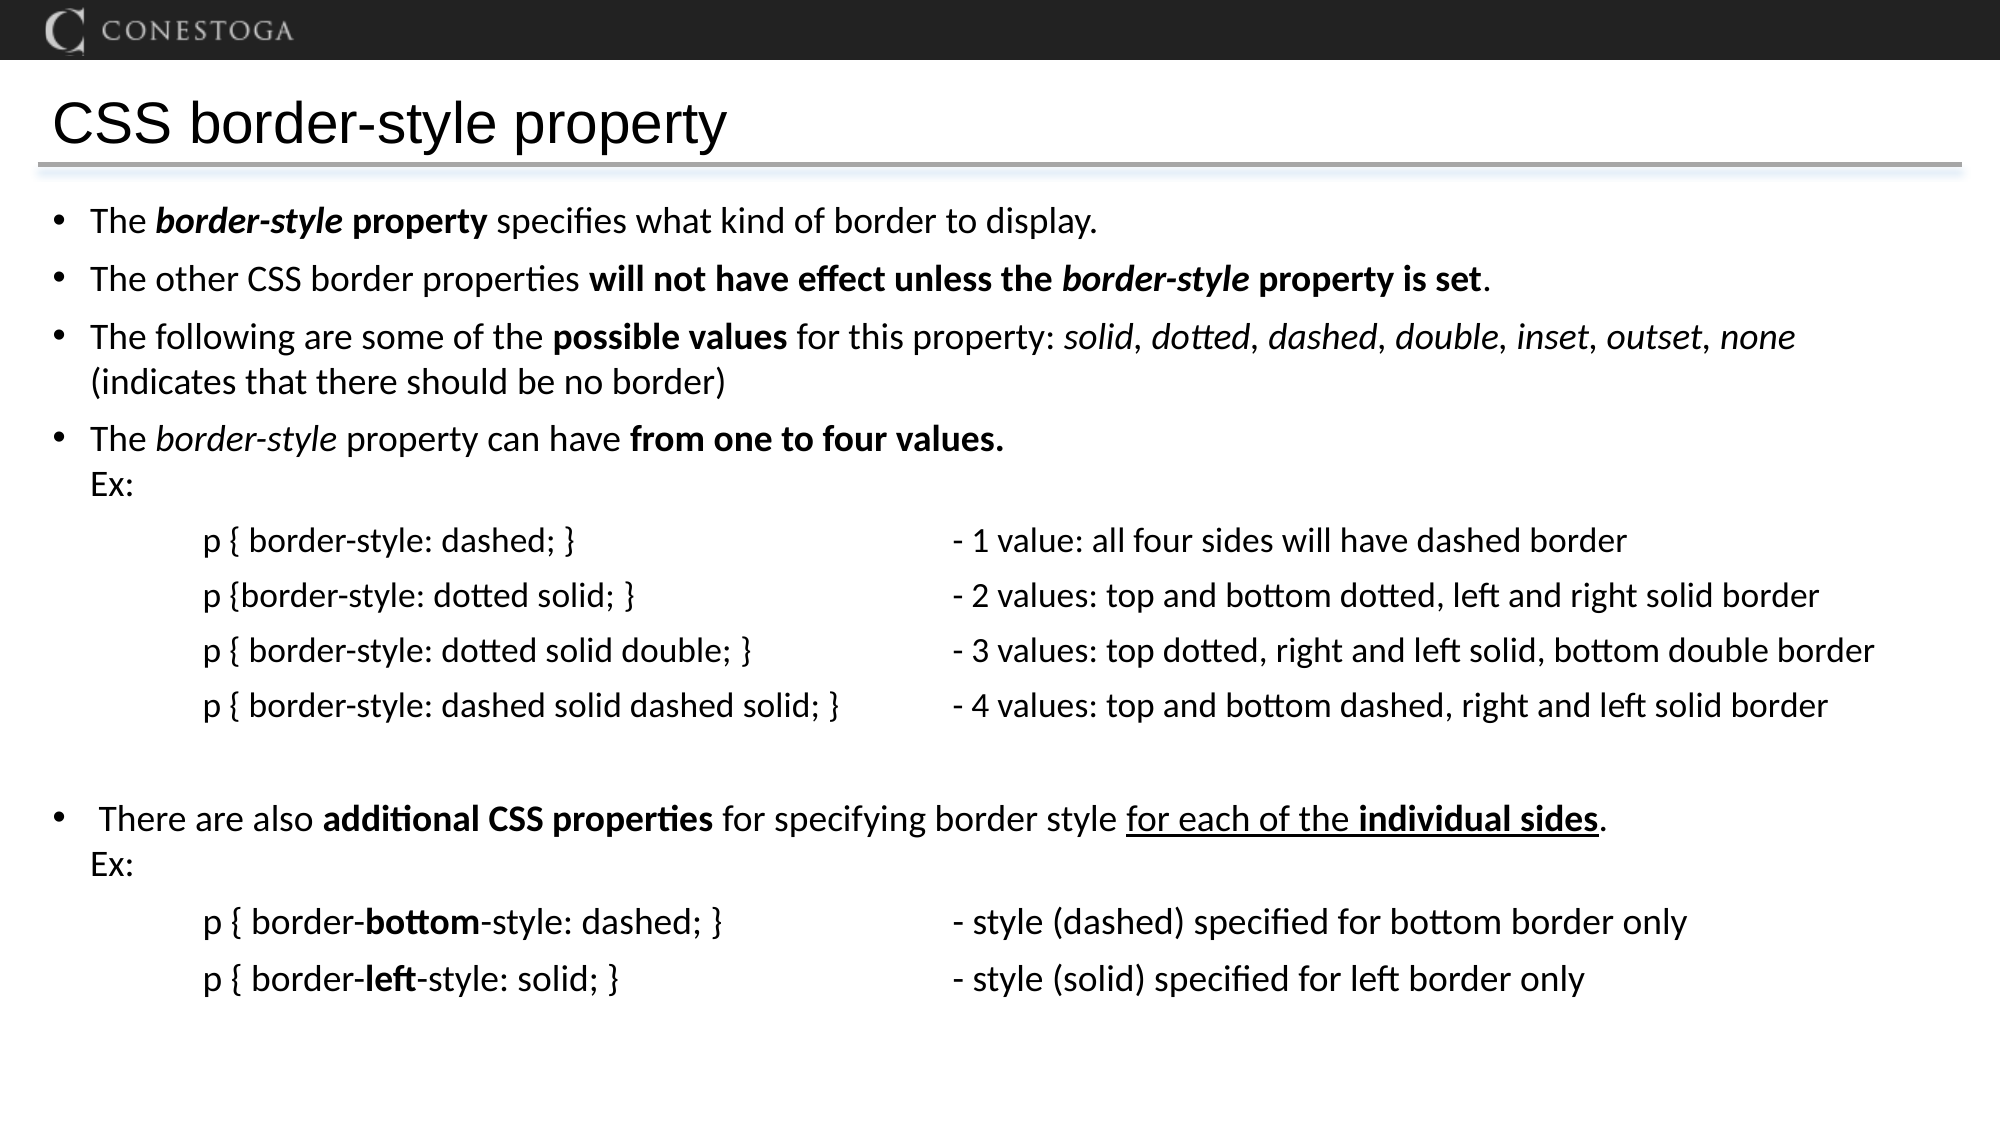

# CSS border-style property
The border-style property specifies what kind of border to display.
The other CSS border properties will not have effect unless the border-style property is set.
The following are some of the possible values for this property: solid, dotted, dashed, double, inset, outset, none (indicates that there should be no border)
The border-style property can have from one to four values.
Ex:
	p { border-style: dashed; }			- 1 value: all four sides will have dashed border
	p {border-style: dotted solid; }			- 2 values: top and bottom dotted, left and right solid border
	p { border-style: dotted solid double; }		- 3 values: top dotted, right and left solid, bottom double border
	p { border-style: dashed solid dashed solid; }	- 4 values: top and bottom dashed, right and left solid border

 There are also additional CSS properties for specifying border style for each of the individual sides.
Ex:
	p { border-bottom-style: dashed; }		- style (dashed) specified for bottom border only
	p { border-left-style: solid; }			- style (solid) specified for left border only